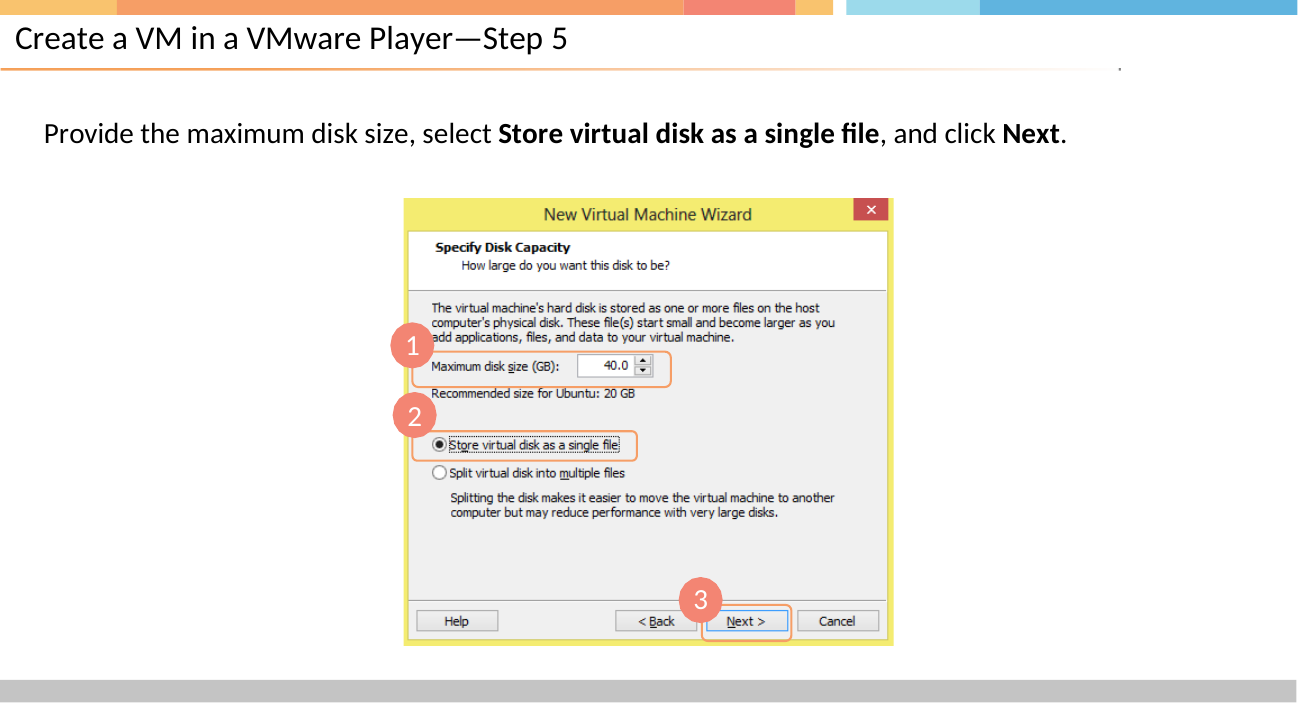

# Create a VM in a VMware Player—Step 5

Provide the maximum disk size, select Store virtual disk as a single file, and click Next.

1

2

3